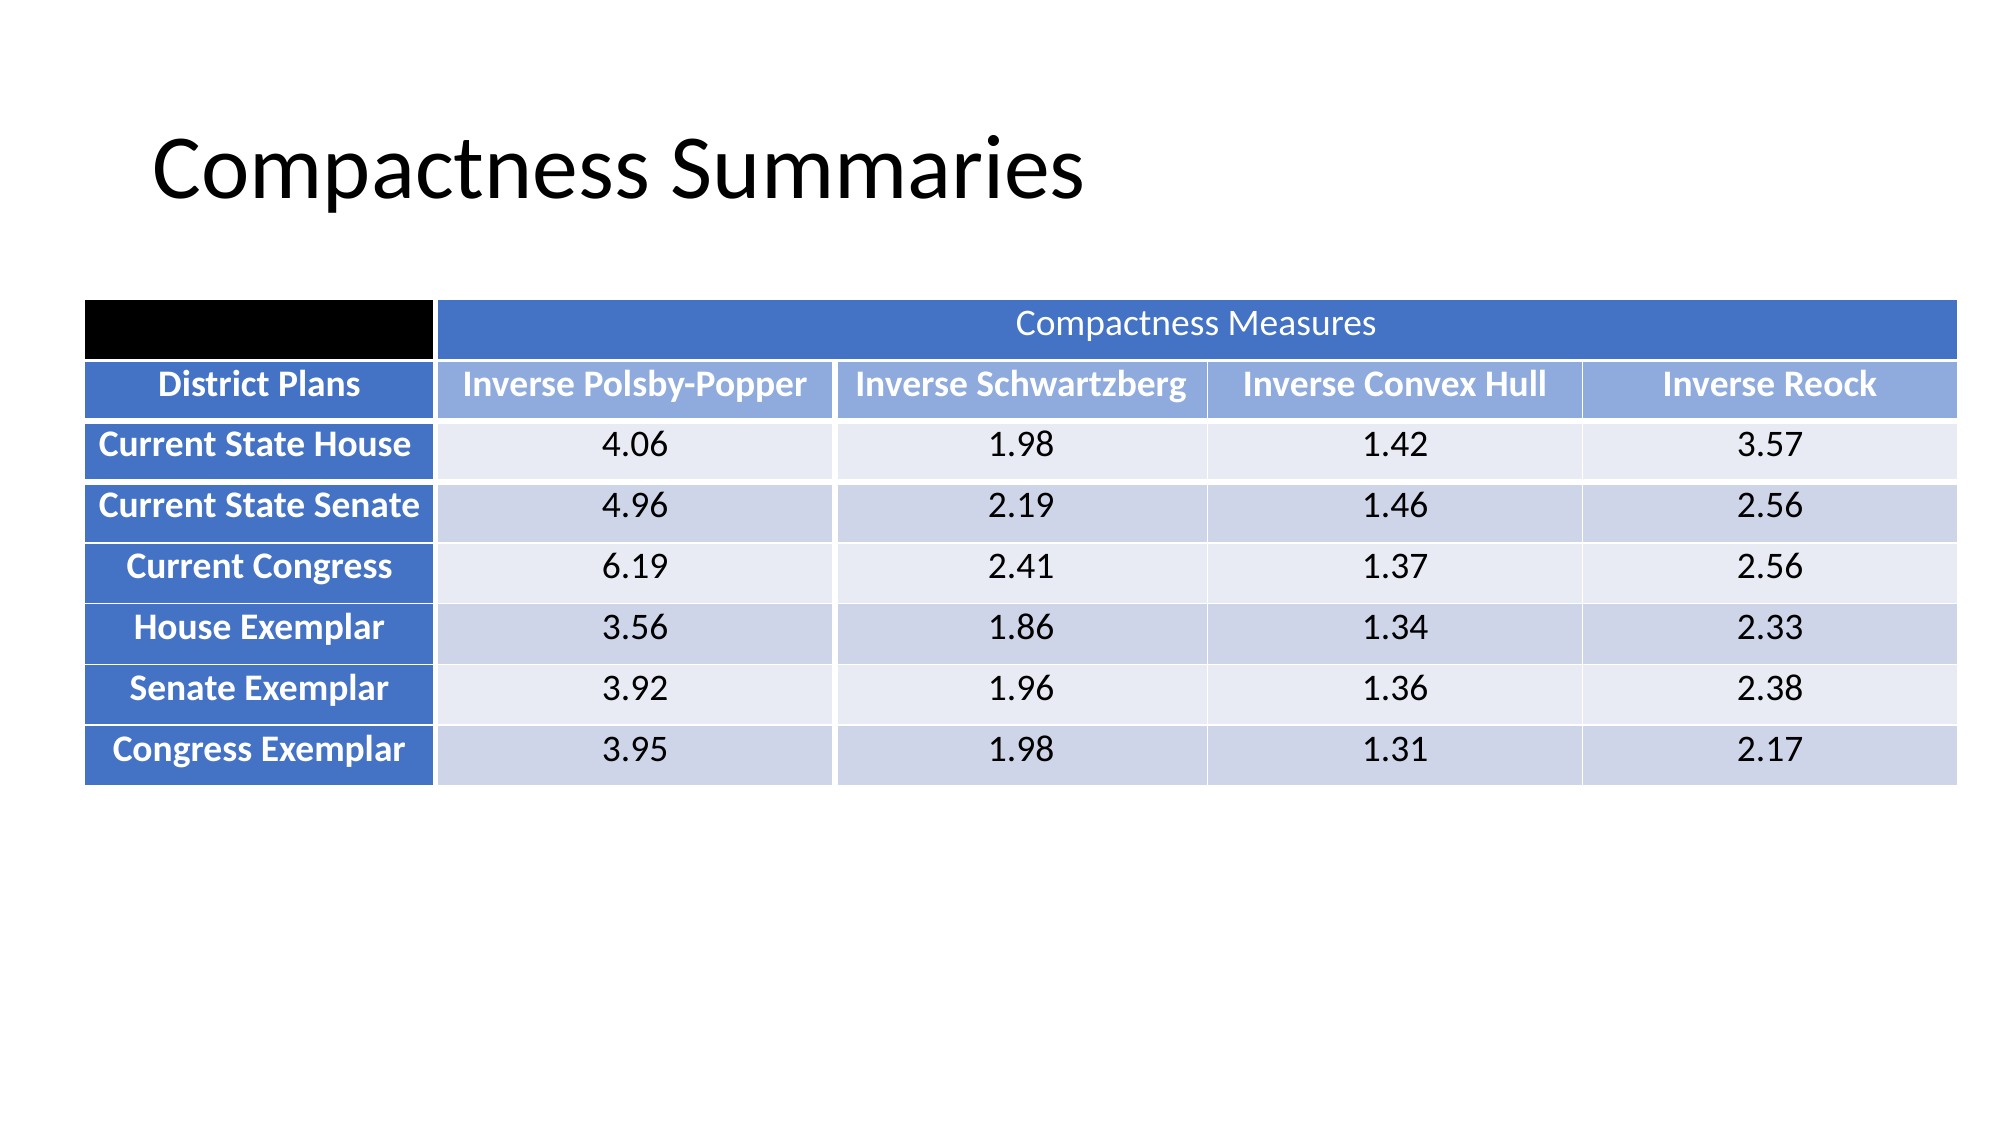

# Compactness Summaries
|  | Compactness Measures |  |  |  |
| --- | --- | --- | --- | --- |
| District Plans | Inverse Polsby-Popper | Inverse Schwartzberg | Inverse Convex Hull | Inverse Reock |
| Current State House | 4.06 | 1.98 | 1.42 | 3.57 |
| Current State Senate | 4.96 | 2.19 | 1.46 | 2.56 |
| Current Congress | 6.19 | 2.41 | 1.37 | 2.56 |
| House Exemplar | 3.56 | 1.86 | 1.34 | 2.33 |
| Senate Exemplar | 3.92 | 1.96 | 1.36 | 2.38 |
| Congress Exemplar | 3.95 | 1.98 | 1.31 | 2.17 |